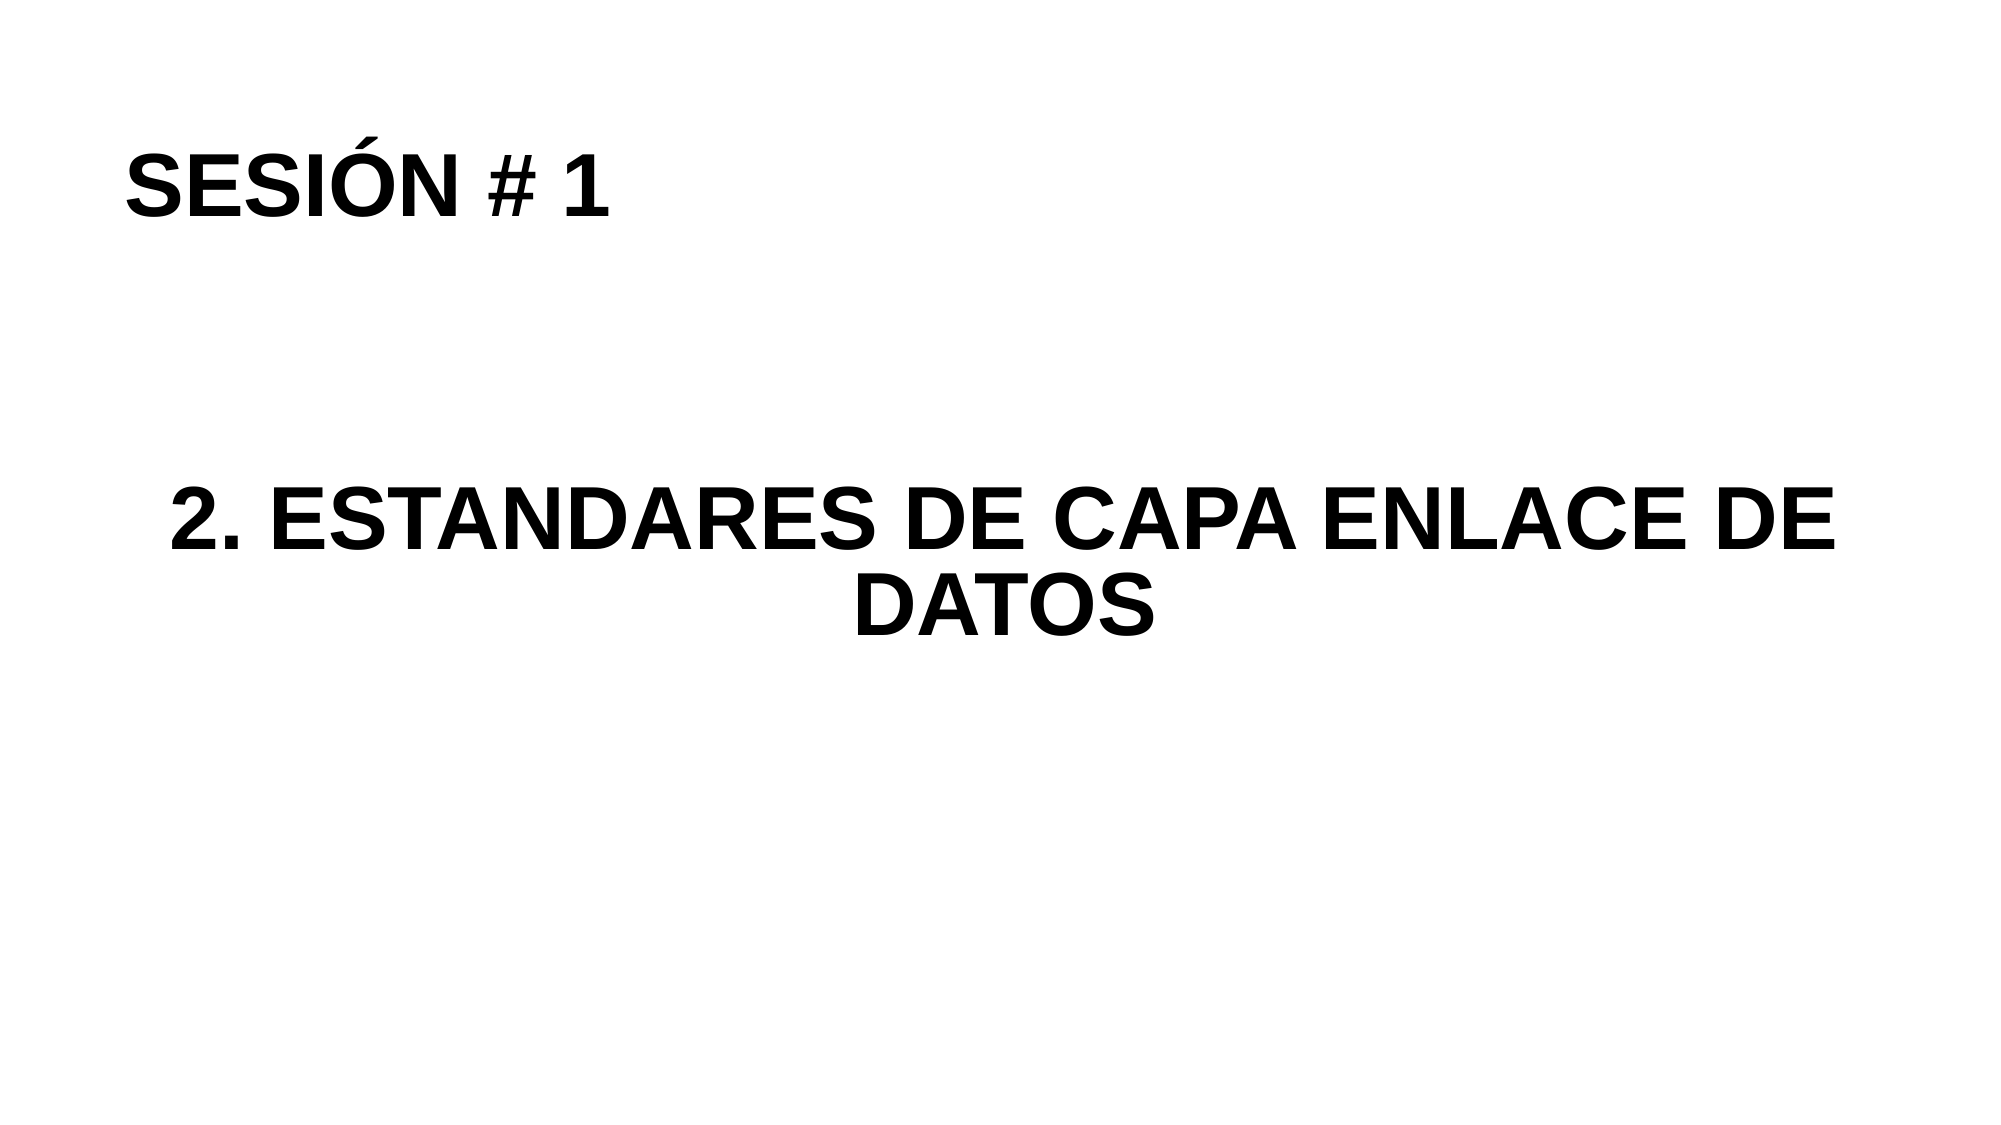

SESIÓN # 1
# 2. ESTANDARES DE CAPA ENLACE DE DATOS